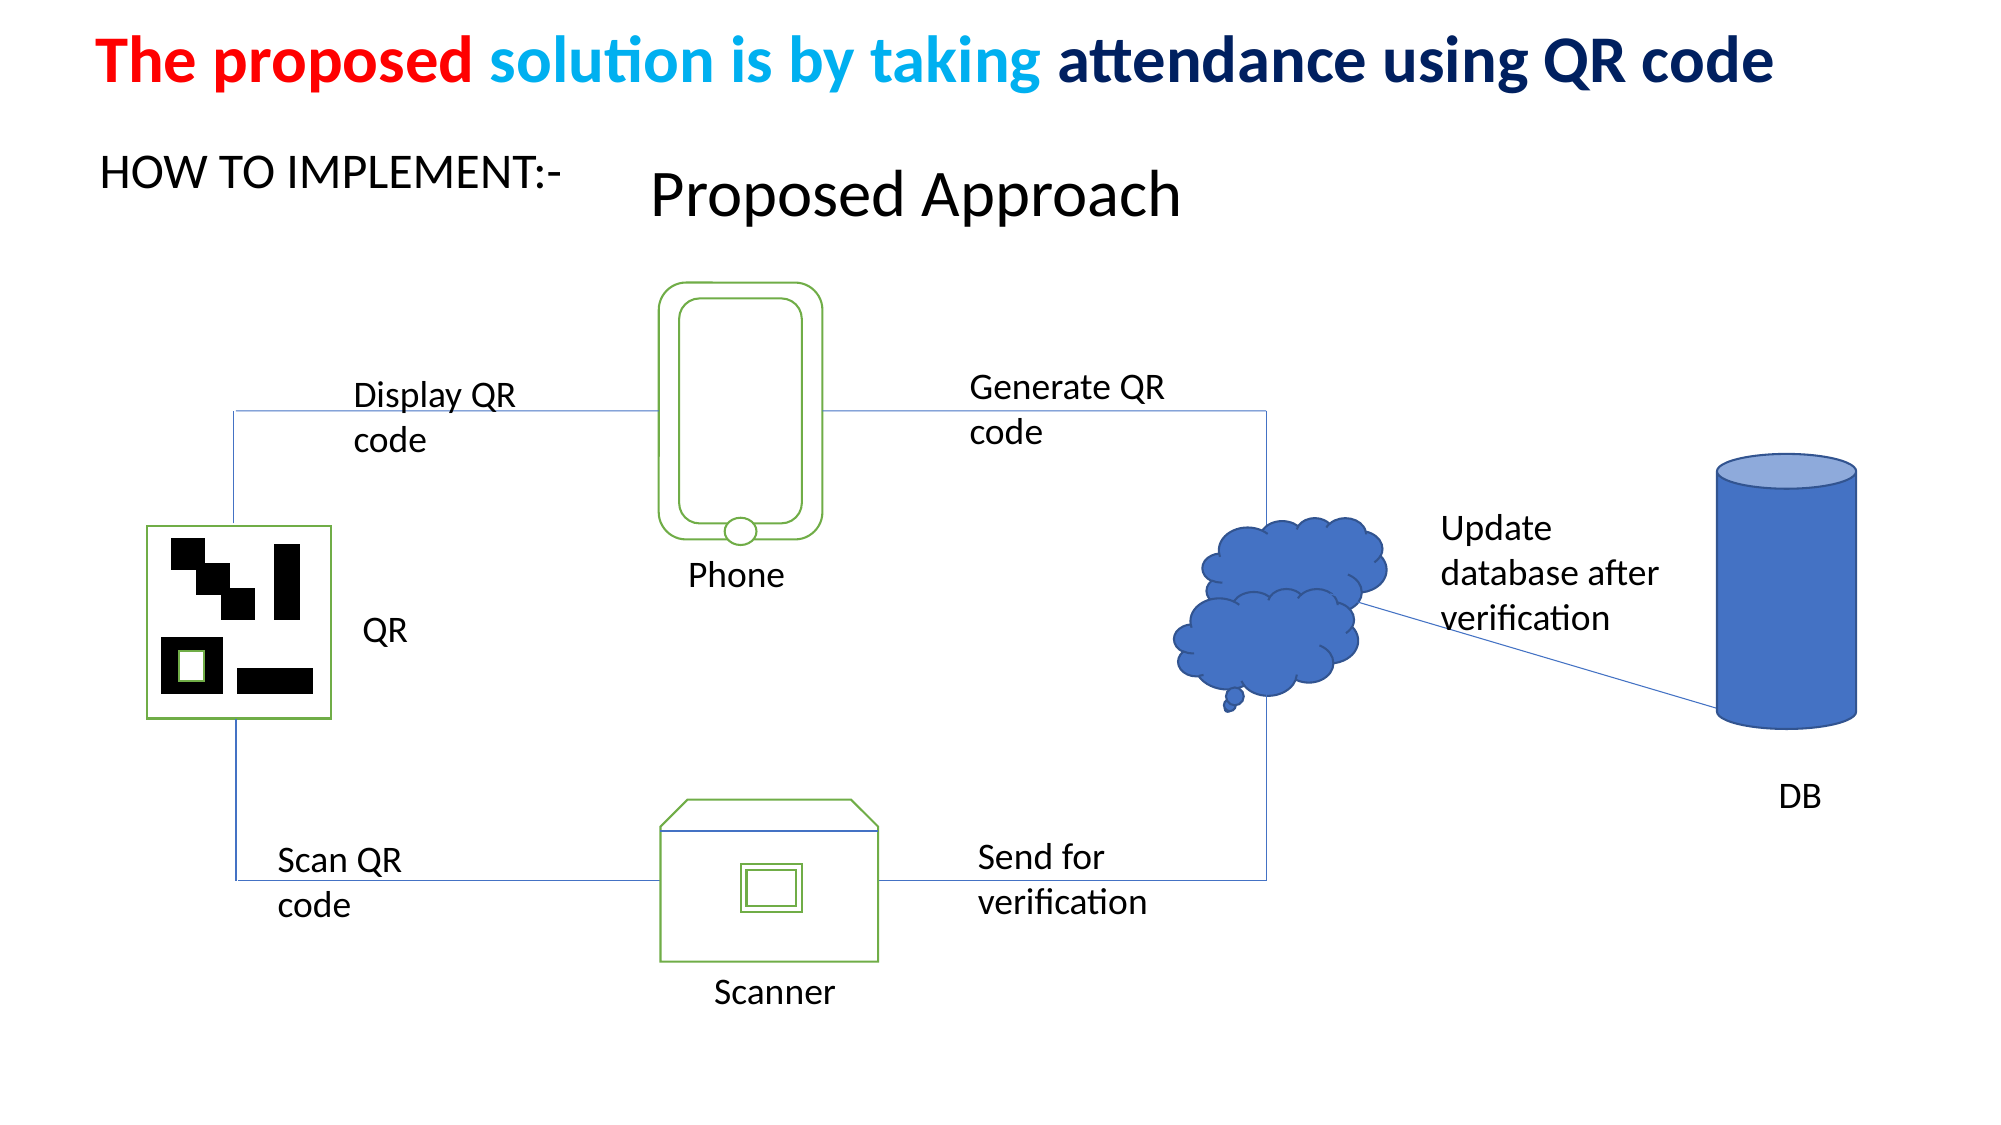

The proposed solution is by taking attendance using QR code
  HOW TO IMPLEMENT:-
Proposed Approach

Generate QR code
Display QR
code

Update database after verification

Phone

QR

DB

Send for
verification
Scan QR
code

Scanner